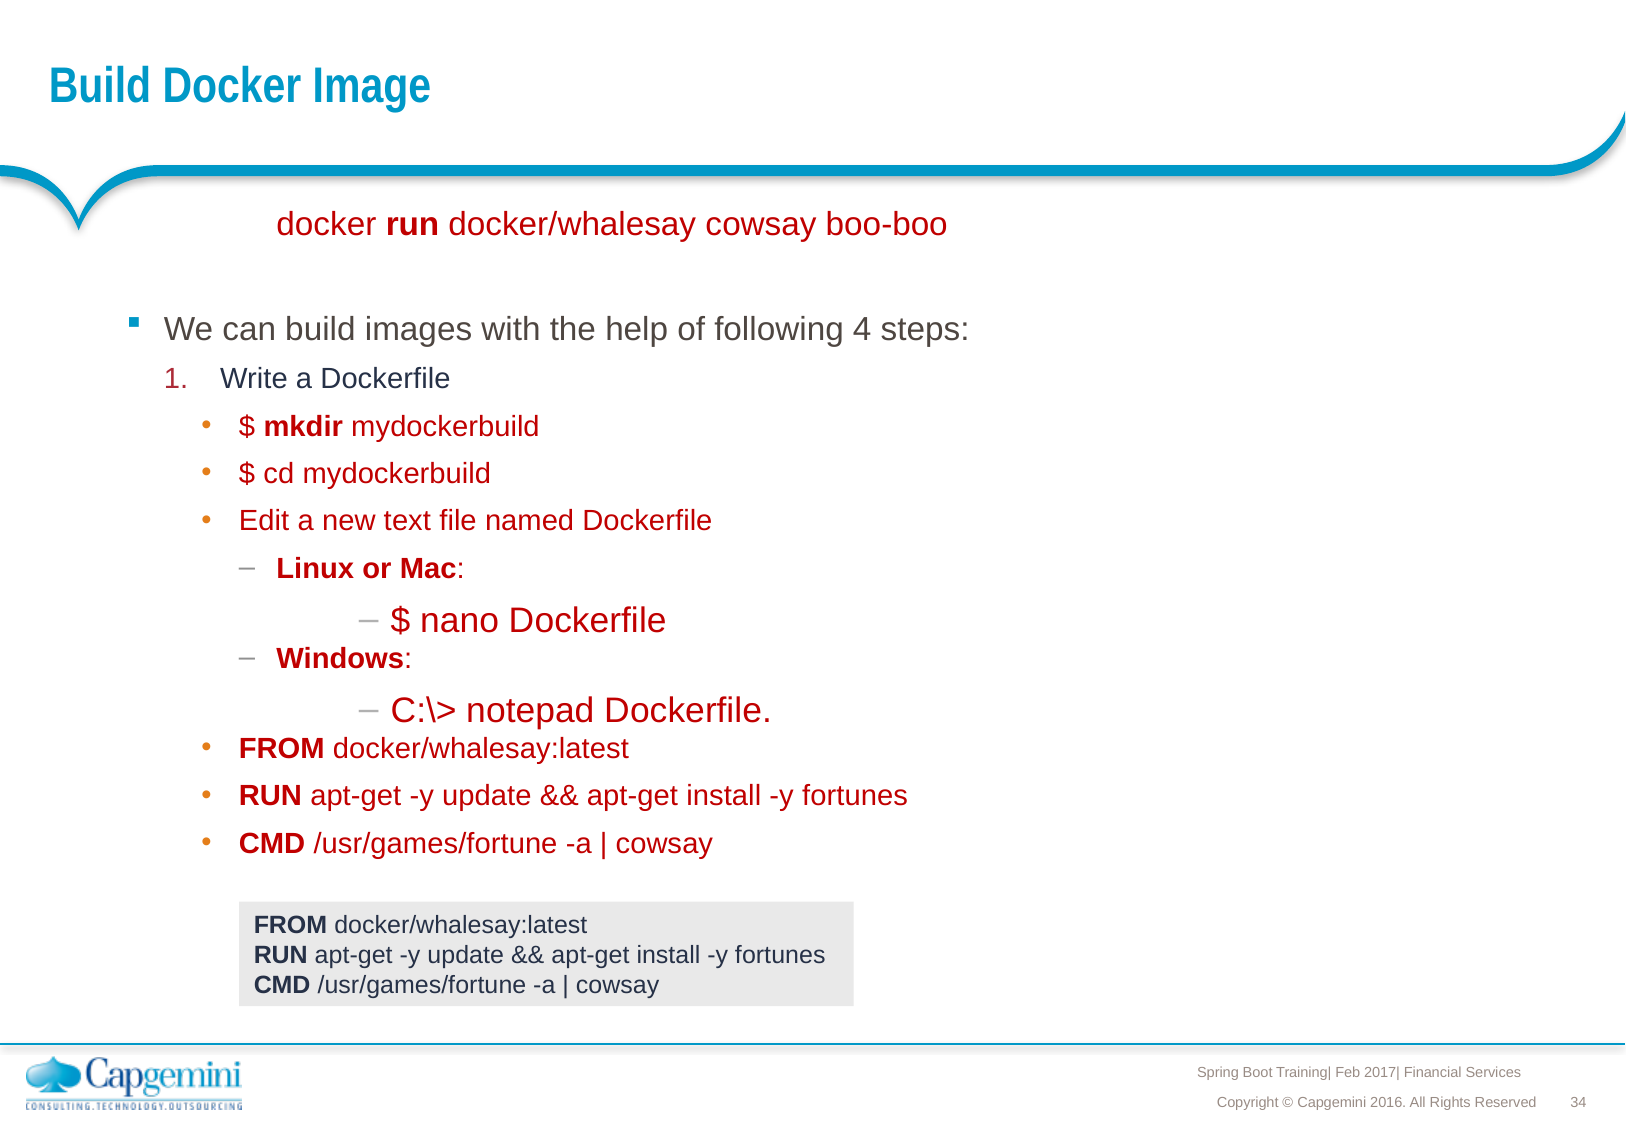

# Build Docker Image
	docker run docker/whalesay cowsay boo-boo

We can build images with the help of following 4 steps:
Write a Dockerfile
$ mkdir mydockerbuild
$ cd mydockerbuild
Edit a new text file named Dockerfile
Linux or Mac:
$ nano Dockerfile
Windows:
C:\> notepad Dockerfile.
FROM docker/whalesay:latest
RUN apt-get -y update && apt-get install -y fortunes
CMD /usr/games/fortune -a | cowsay

FROM docker/whalesay:latest
RUN apt-get -y update && apt-get install -y fortunes
CMD /usr/games/fortune -a | cowsay